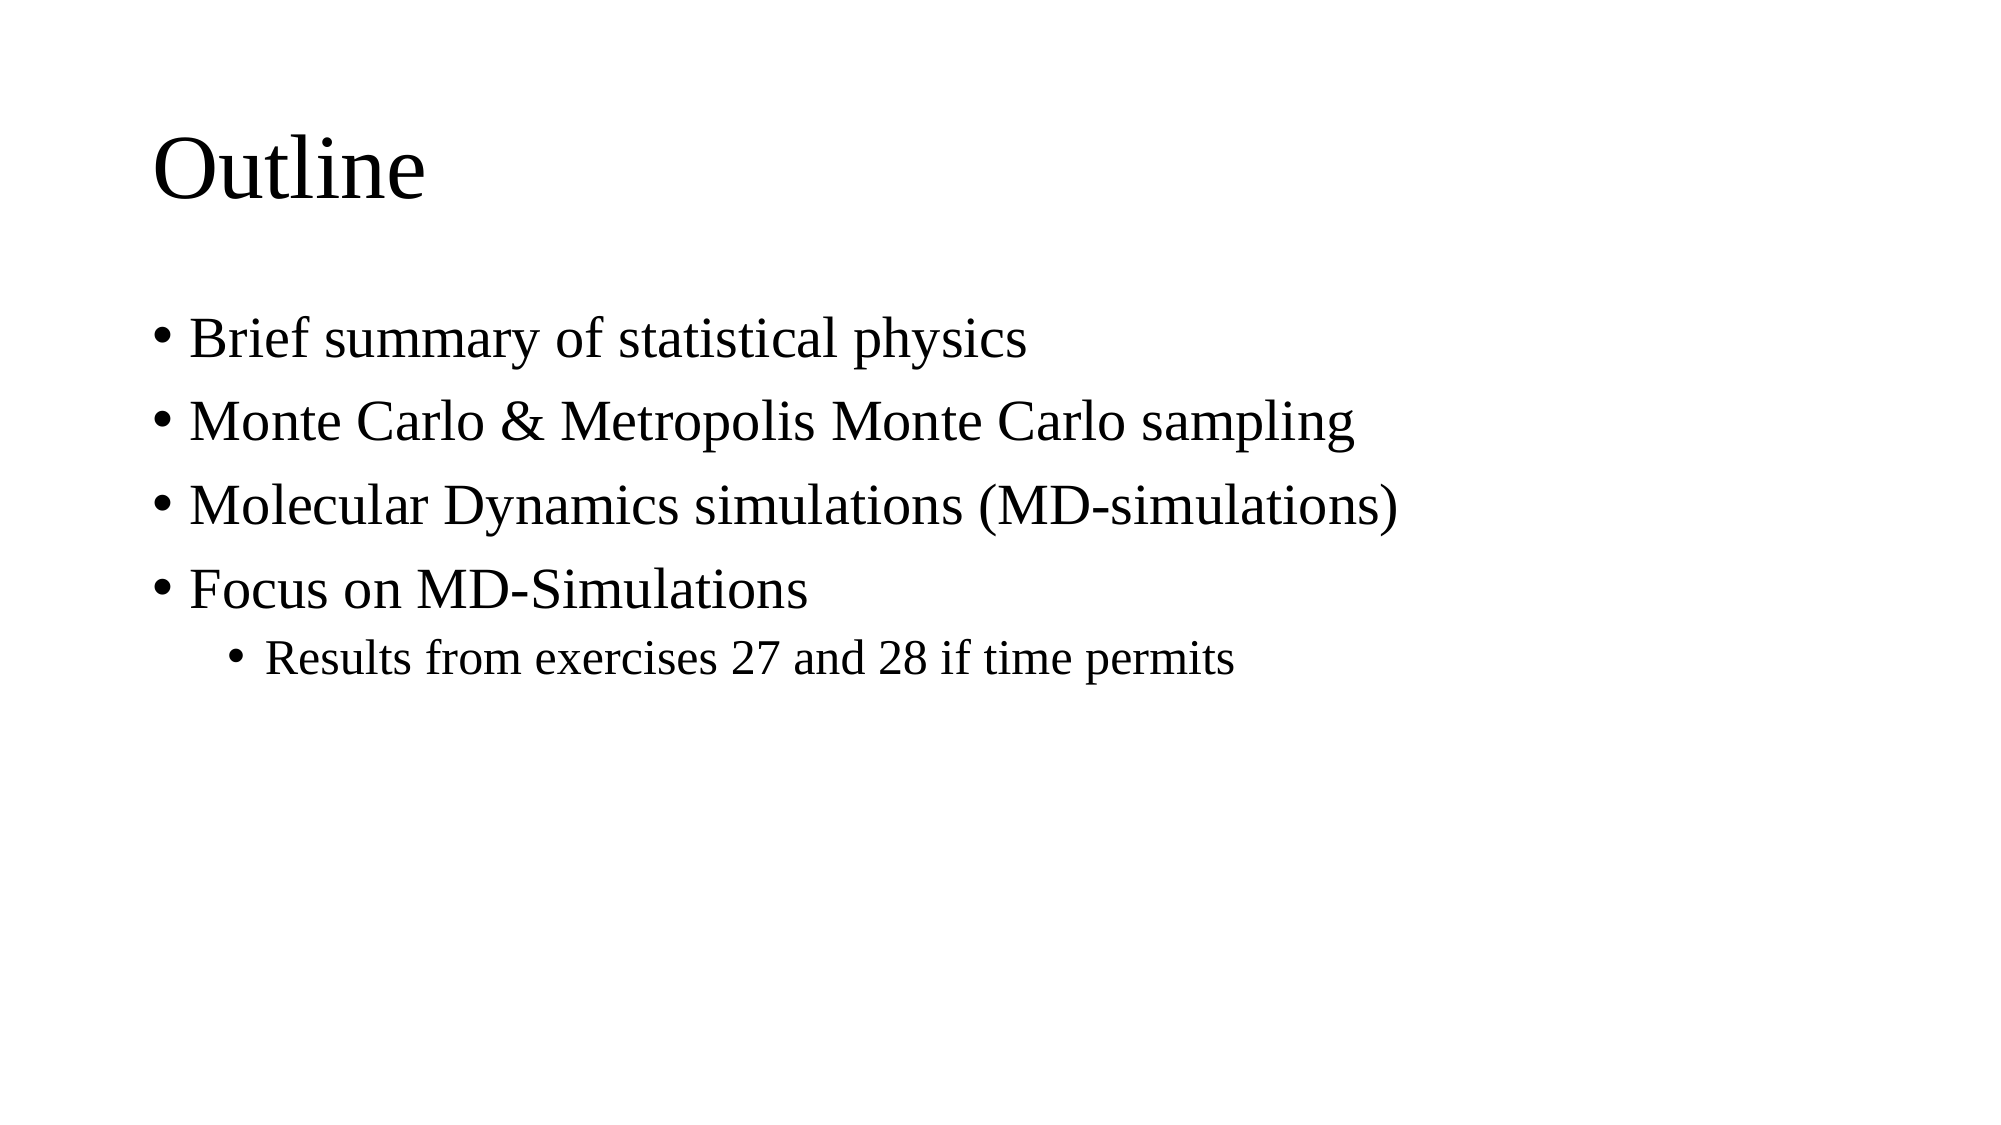

# Outline
Brief summary of statistical physics
Monte Carlo & Metropolis Monte Carlo sampling
Molecular Dynamics simulations (MD-simulations)
Focus on MD-Simulations
Results from exercises 27 and 28 if time permits